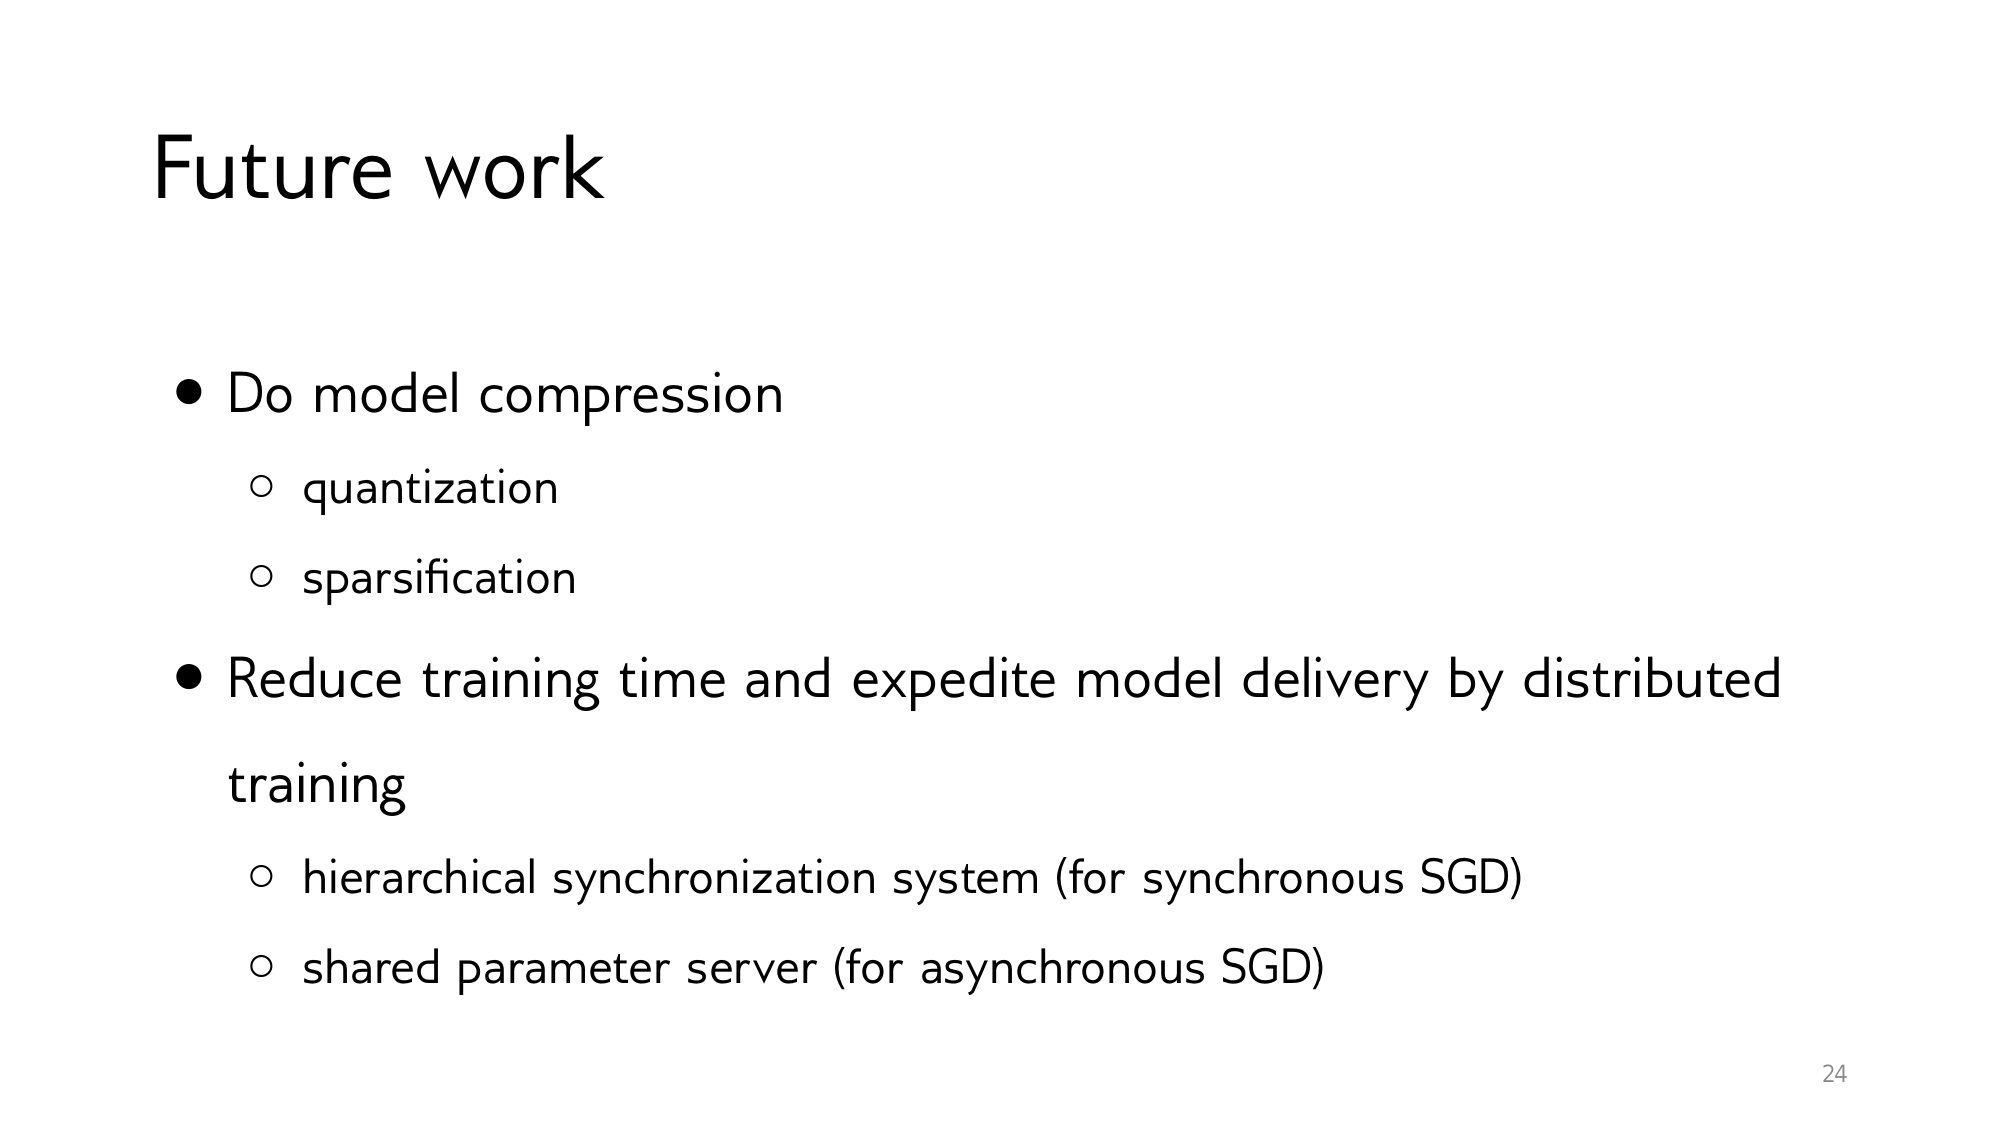

# Future work
Do model compression
quantization
sparsification
Reduce training time and expedite model delivery by distributed training
hierarchical synchronization system (for synchronous SGD)
shared parameter server (for asynchronous SGD)
24